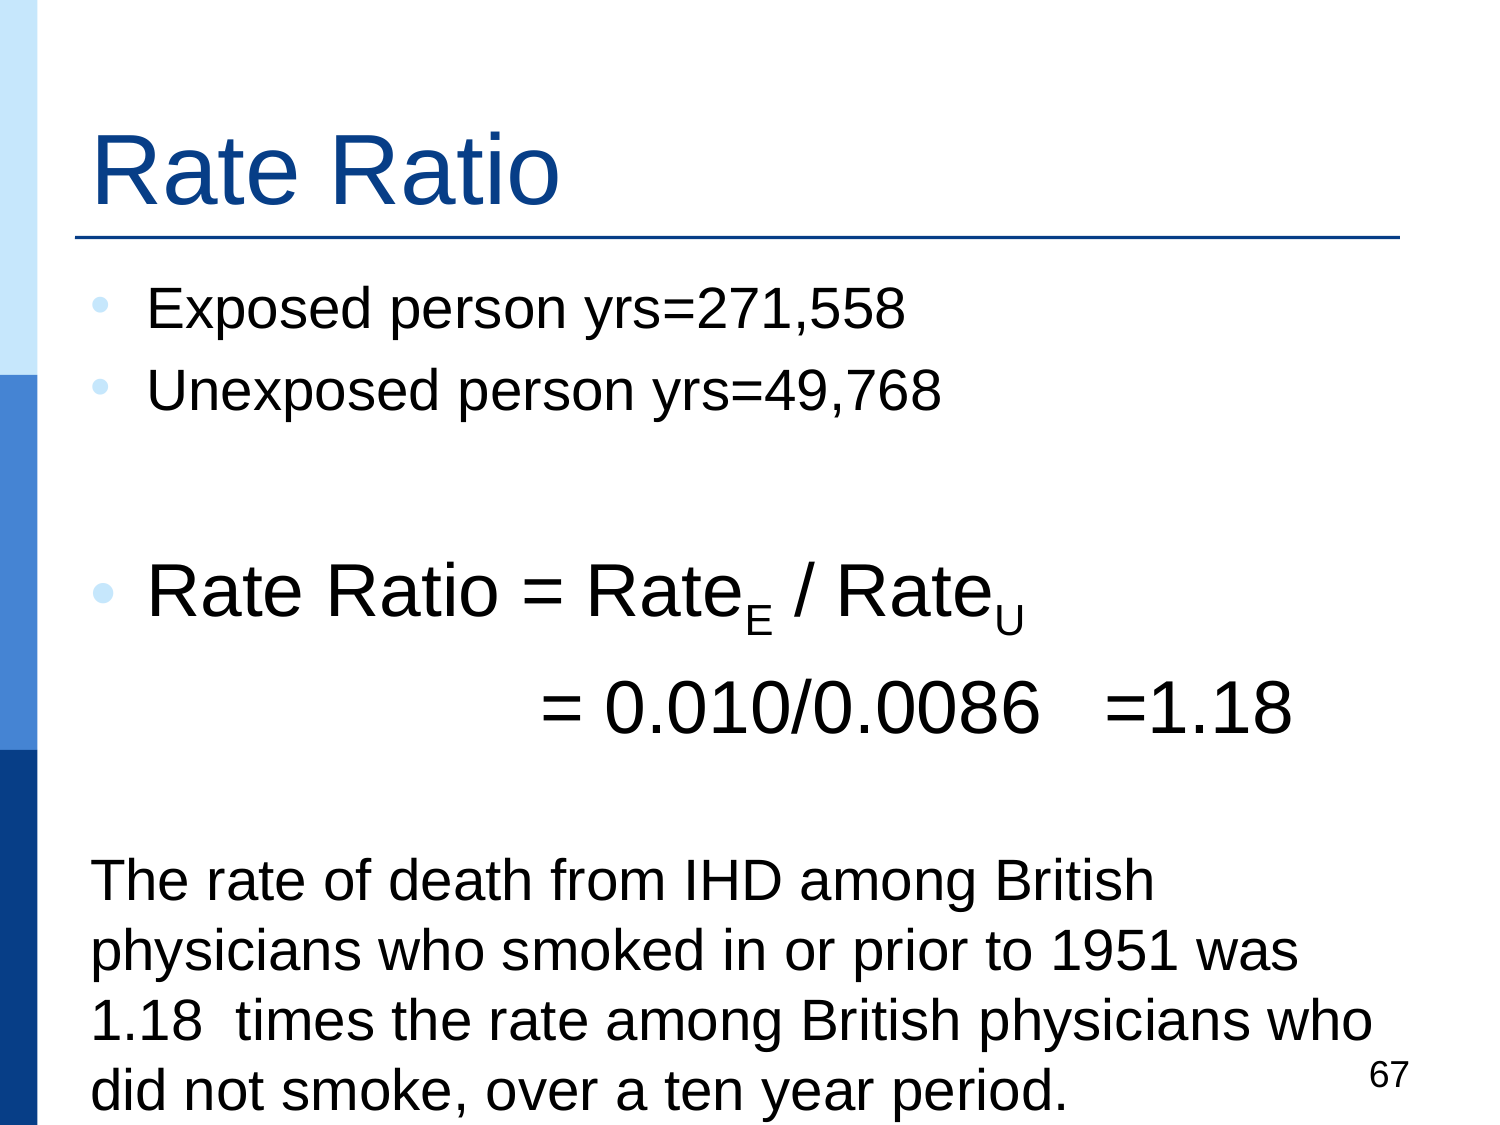

# Rate Ratio
Exposed person yrs=271,558
Unexposed person yrs=49,768

Rate Ratio = RateE / RateU
			= 0.010/0.0086   =1.18

The rate of death from IHD among British physicians who smoked in or prior to 1951 was 1.18  times the rate among British physicians who did not smoke, over a ten year period.

67